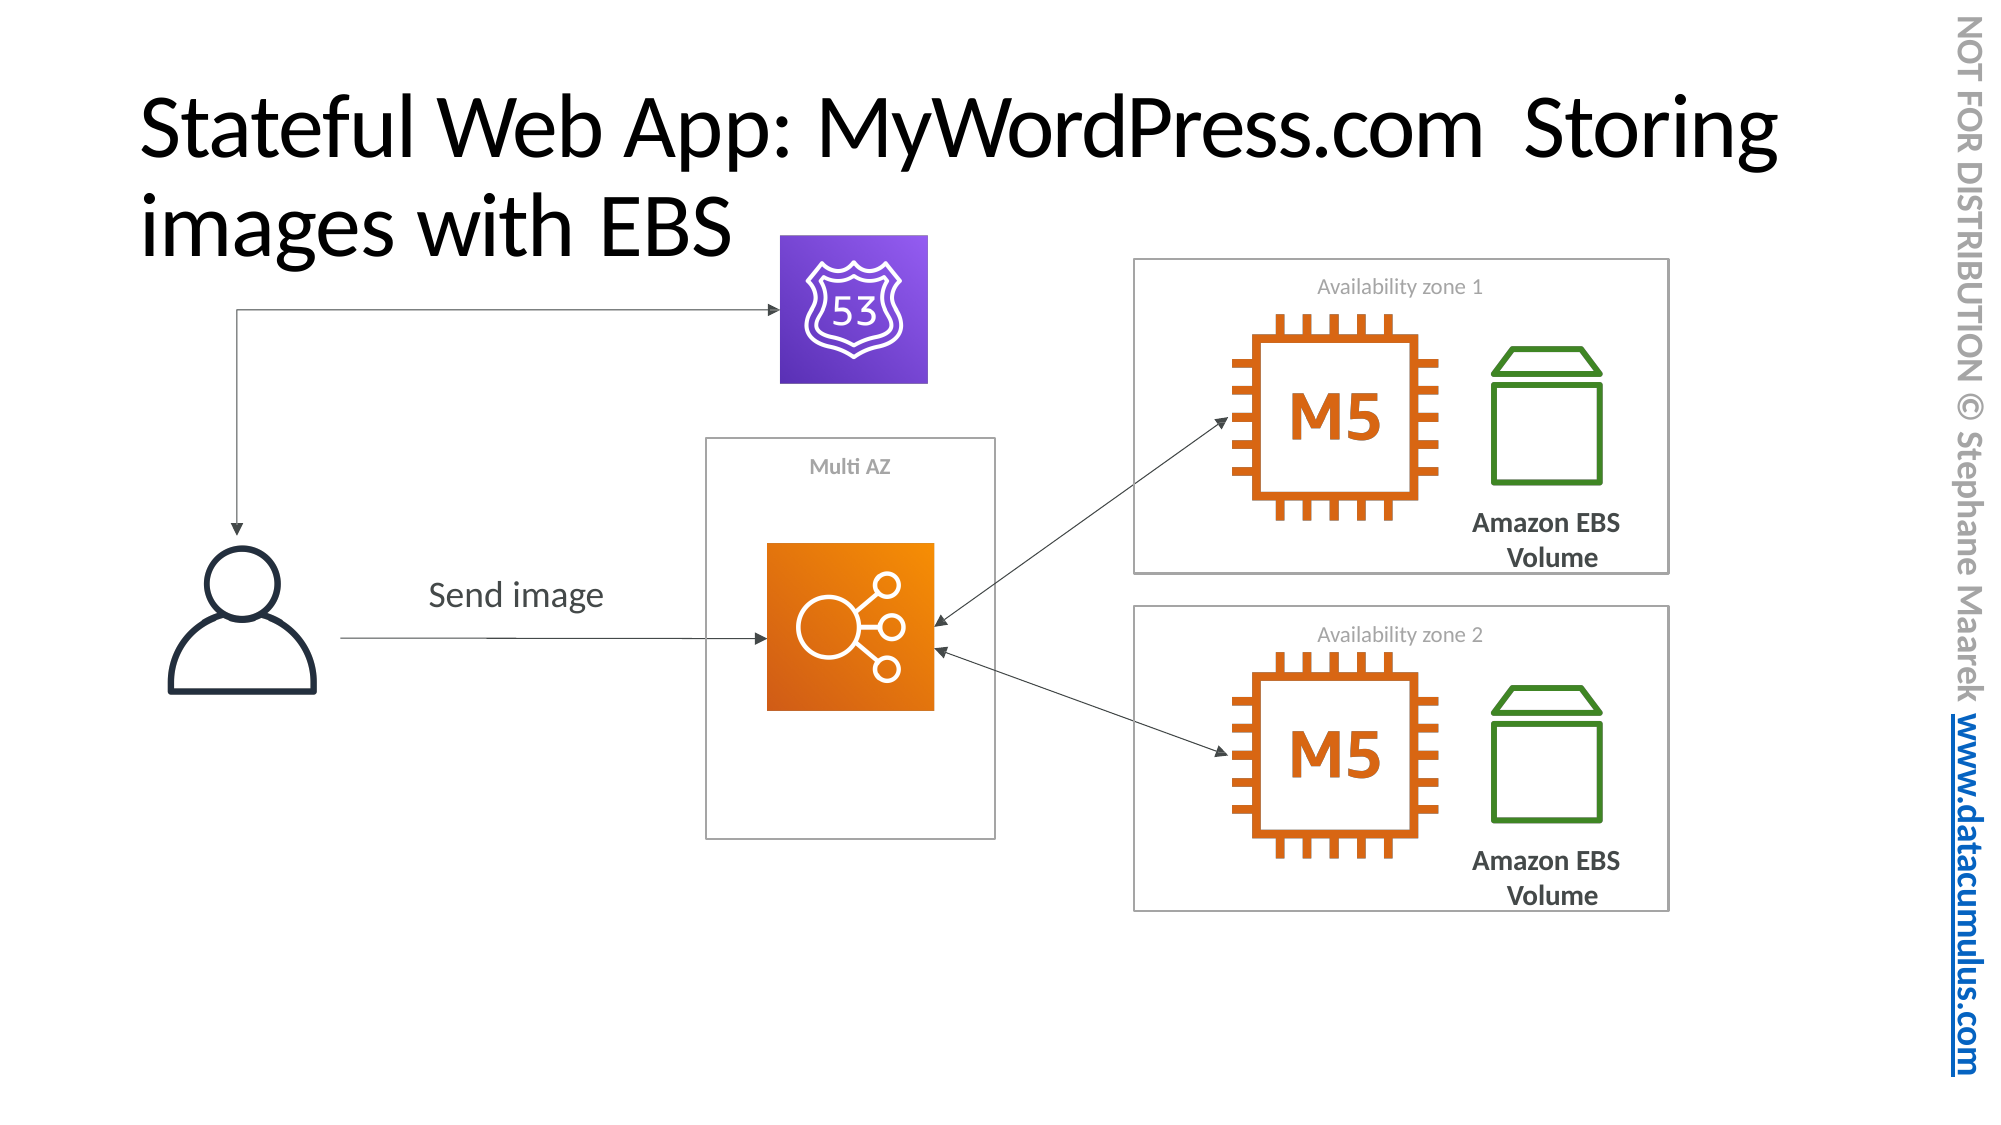

NOT FOR DISTRIBUTION © Stephane Maarek www.datacumulus.com
# Stateful Web App: MyWordPress.com  Storing images with EBS

Availability zone 1

Amazon EBS  Volume

Multi AZ

Send image
Availability zone 2

Amazon EBS  Volume

© Stephane Maarek